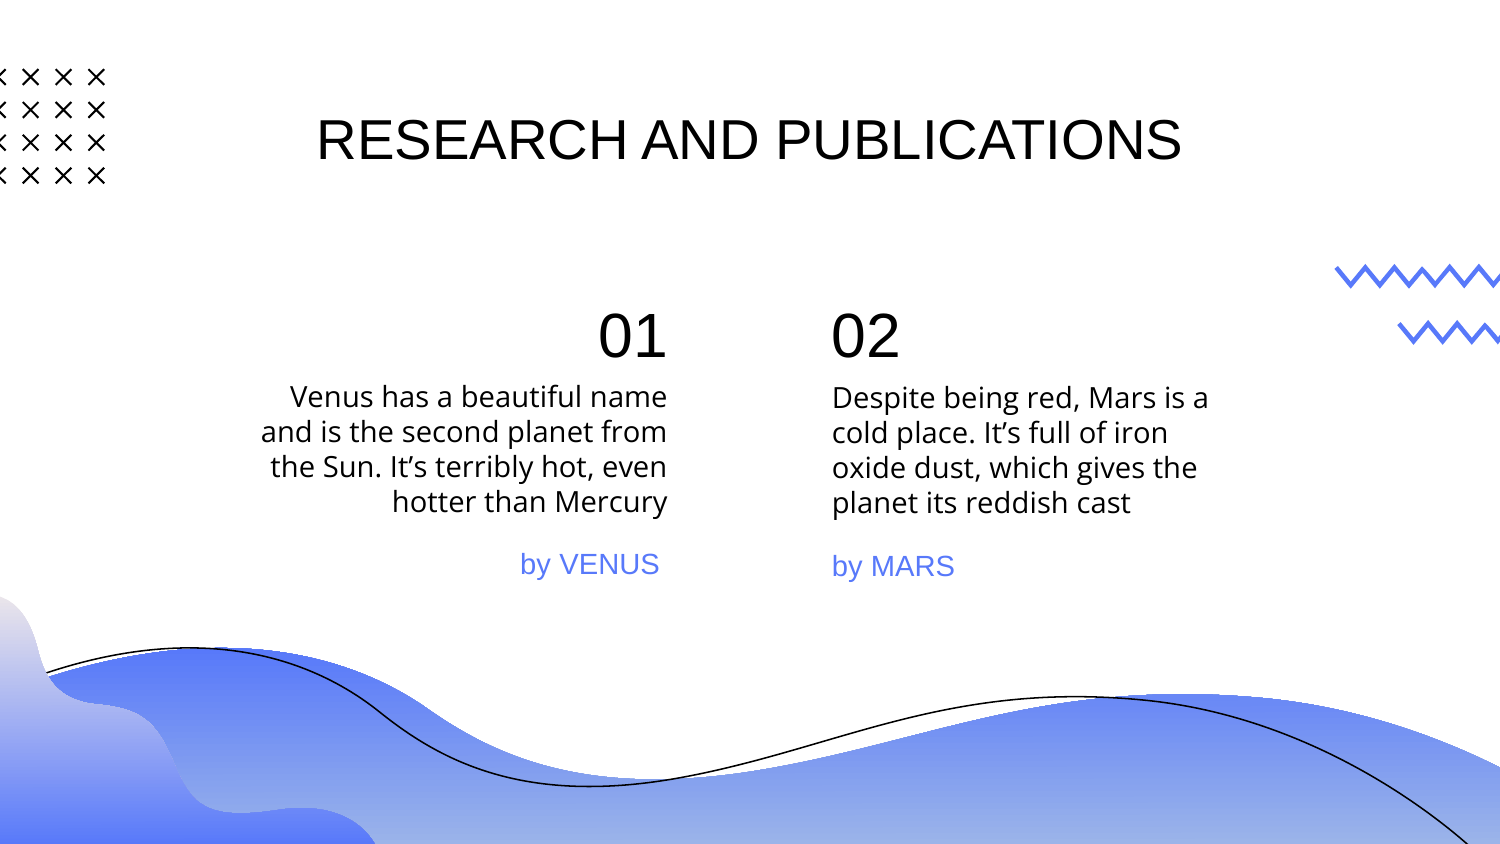

# RESEARCH AND PUBLICATIONS
01
02
Venus has a beautiful name and is the second planet from the Sun. It’s terribly hot, even hotter than Mercury
Despite being red, Mars is a cold place. It’s full of iron oxide dust, which gives the planet its reddish cast
by VENUS
by MARS